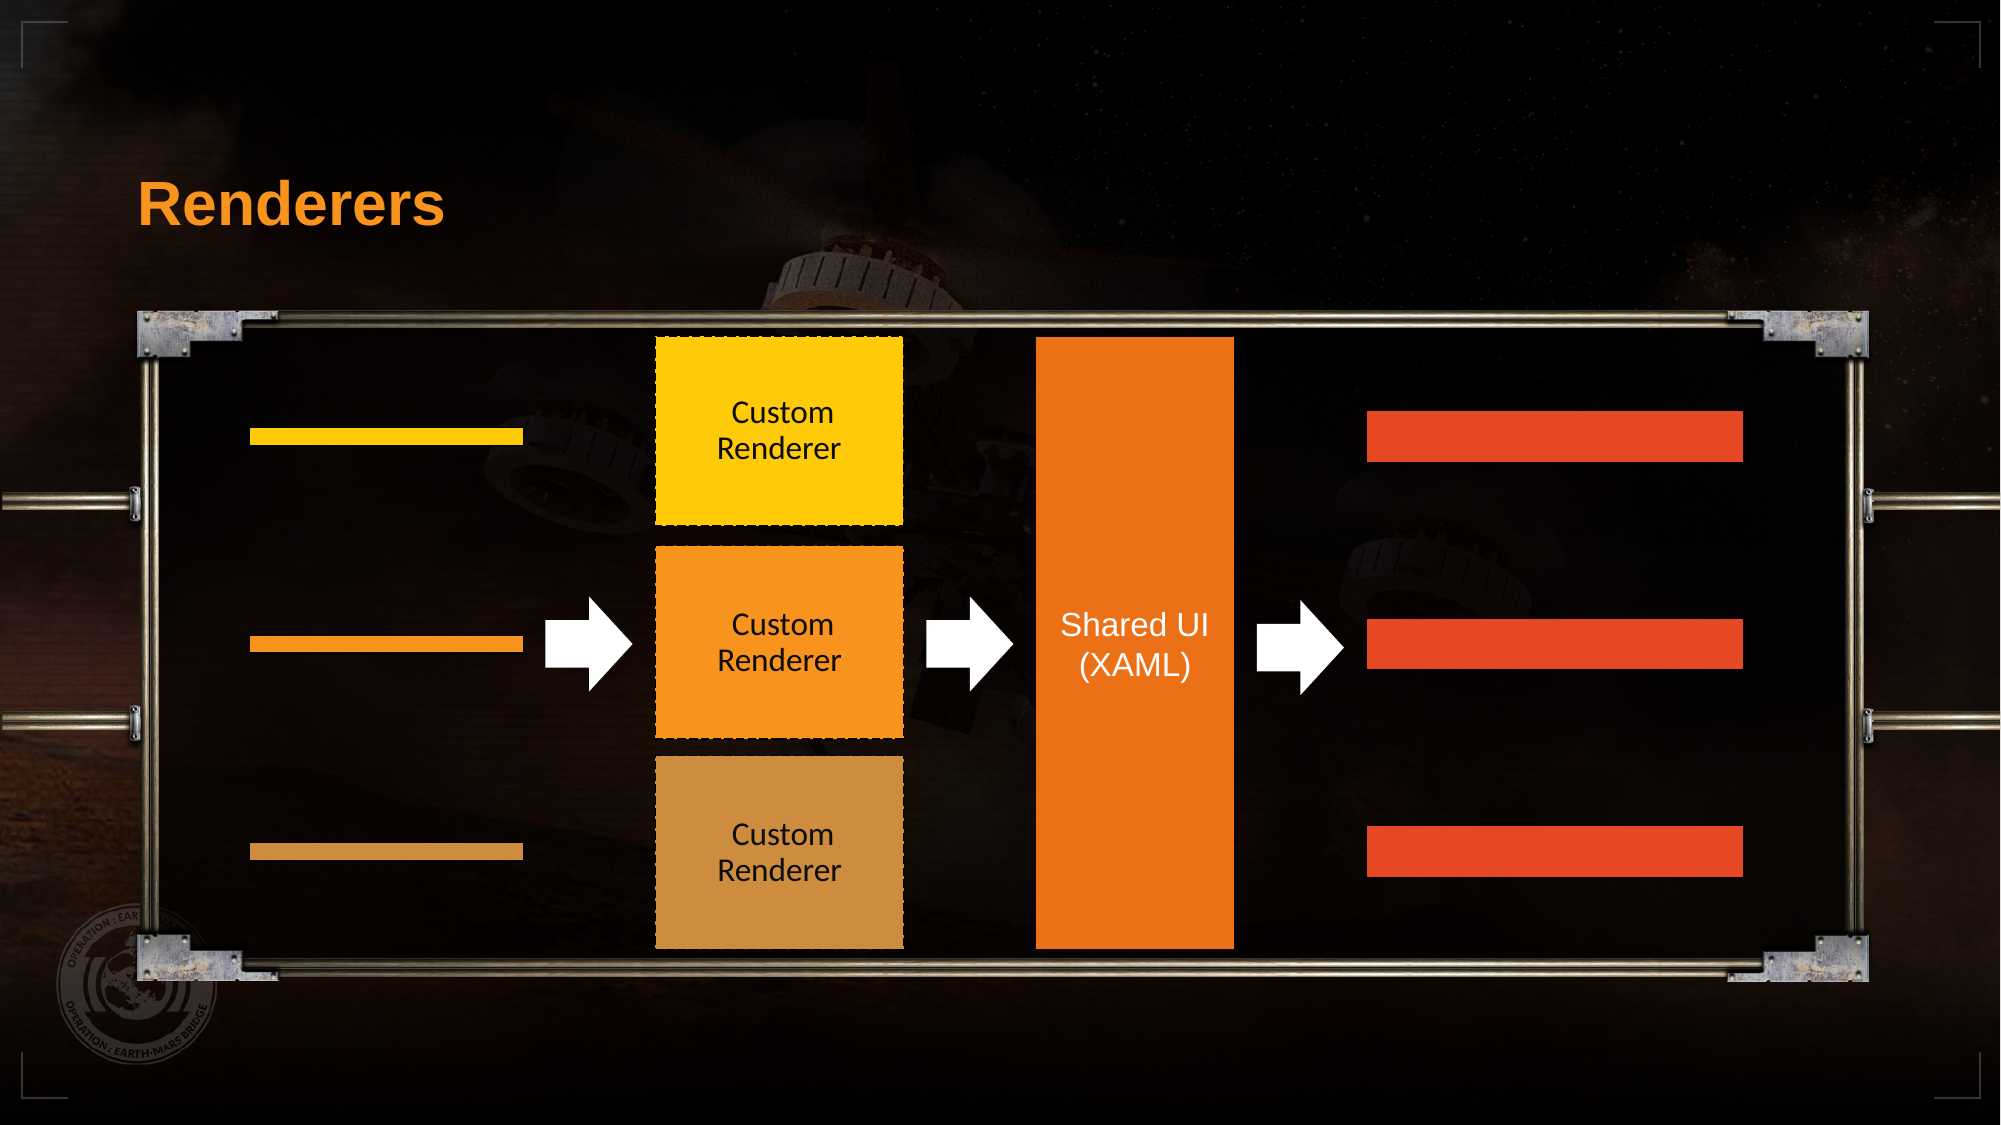

# Renderers
Shared UI
(XAML)
 Custom Renderer

 Custom Renderer

 Custom Renderer